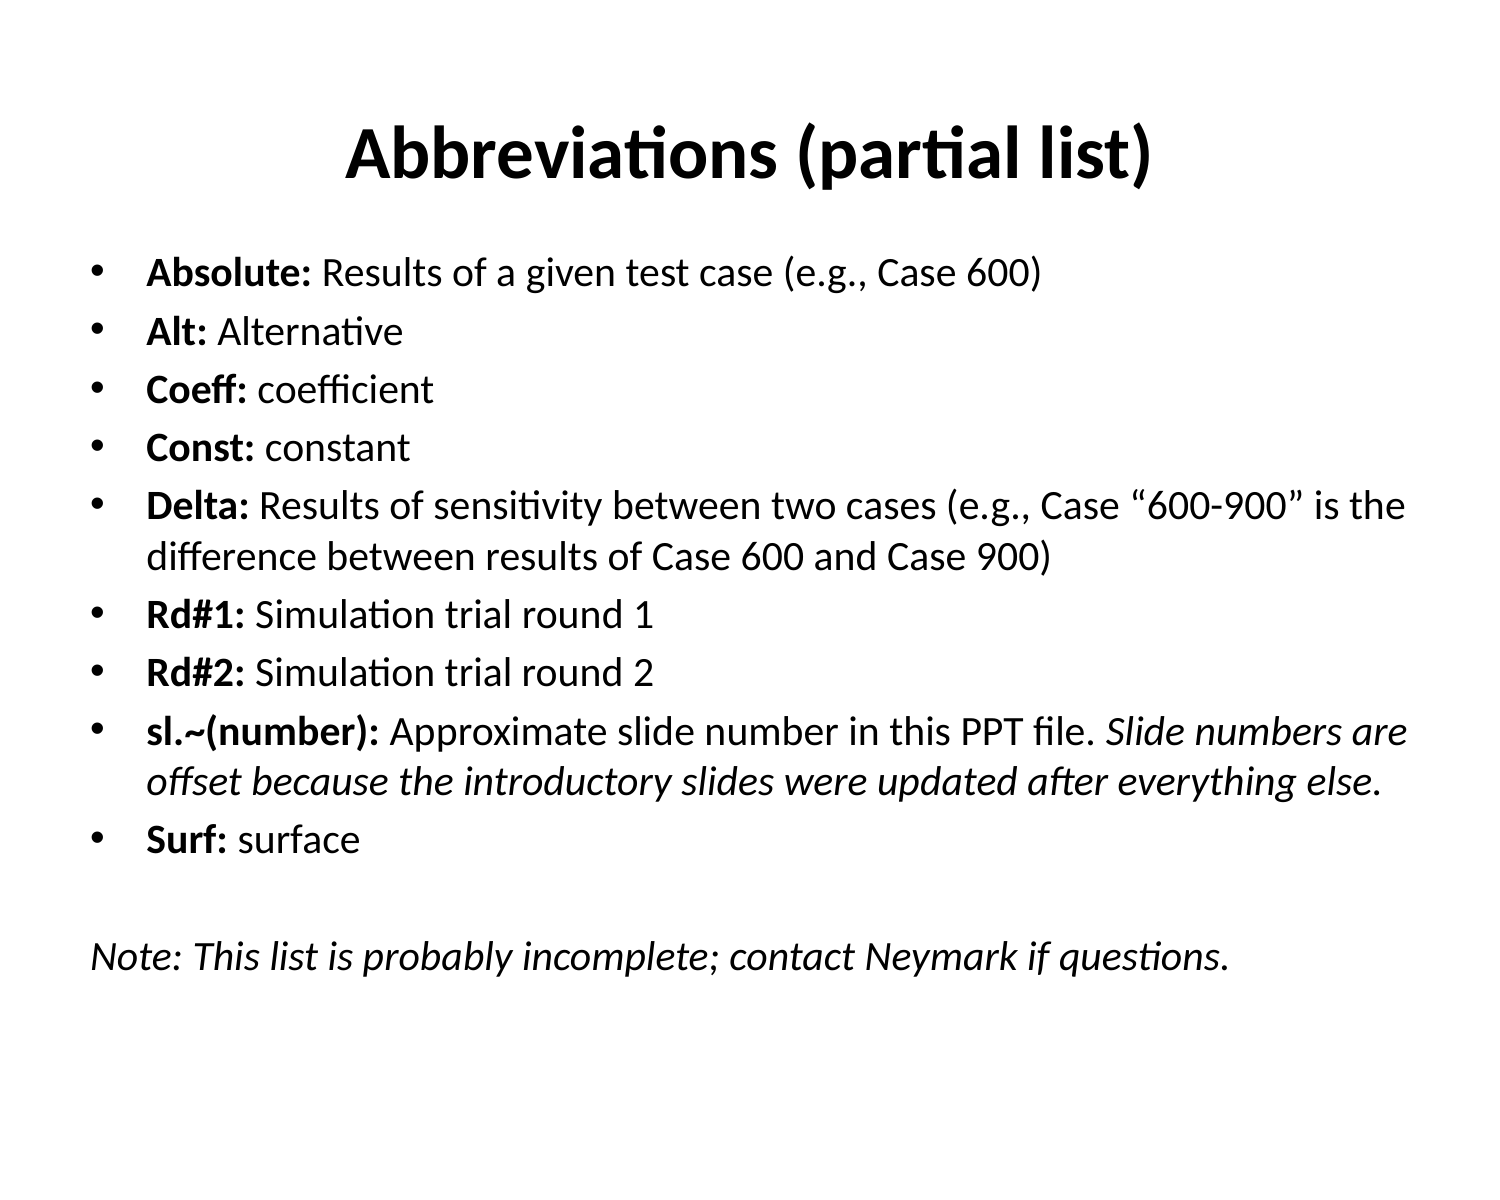

# Abbreviations (partial list)
Absolute: Results of a given test case (e.g., Case 600)
Alt: Alternative
Coeff: coefficient
Const: constant
Delta: Results of sensitivity between two cases (e.g., Case “600-900” is the difference between results of Case 600 and Case 900)
Rd#1: Simulation trial round 1
Rd#2: Simulation trial round 2
sl.~(number): Approximate slide number in this PPT file. Slide numbers are offset because the introductory slides were updated after everything else.
Surf: surface

Note: This list is probably incomplete; contact Neymark if questions.